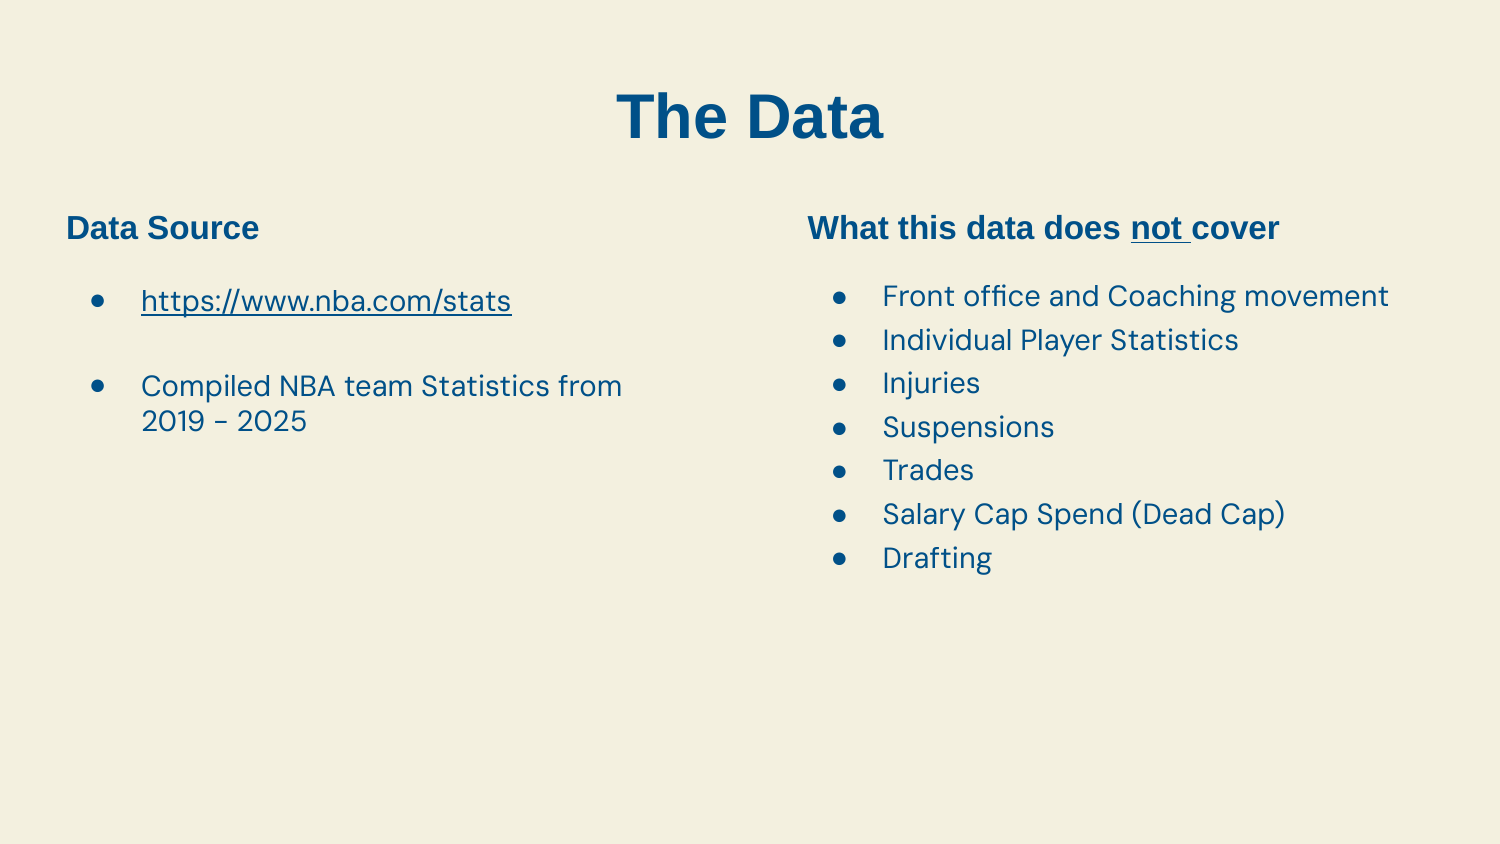

# The Data
Data Source
https://www.nba.com/stats
Compiled NBA team Statistics from 2019 - 2025
What this data does not cover
Front office and Coaching movement
Individual Player Statistics
Injuries
Suspensions
Trades
Salary Cap Spend (Dead Cap)
Drafting